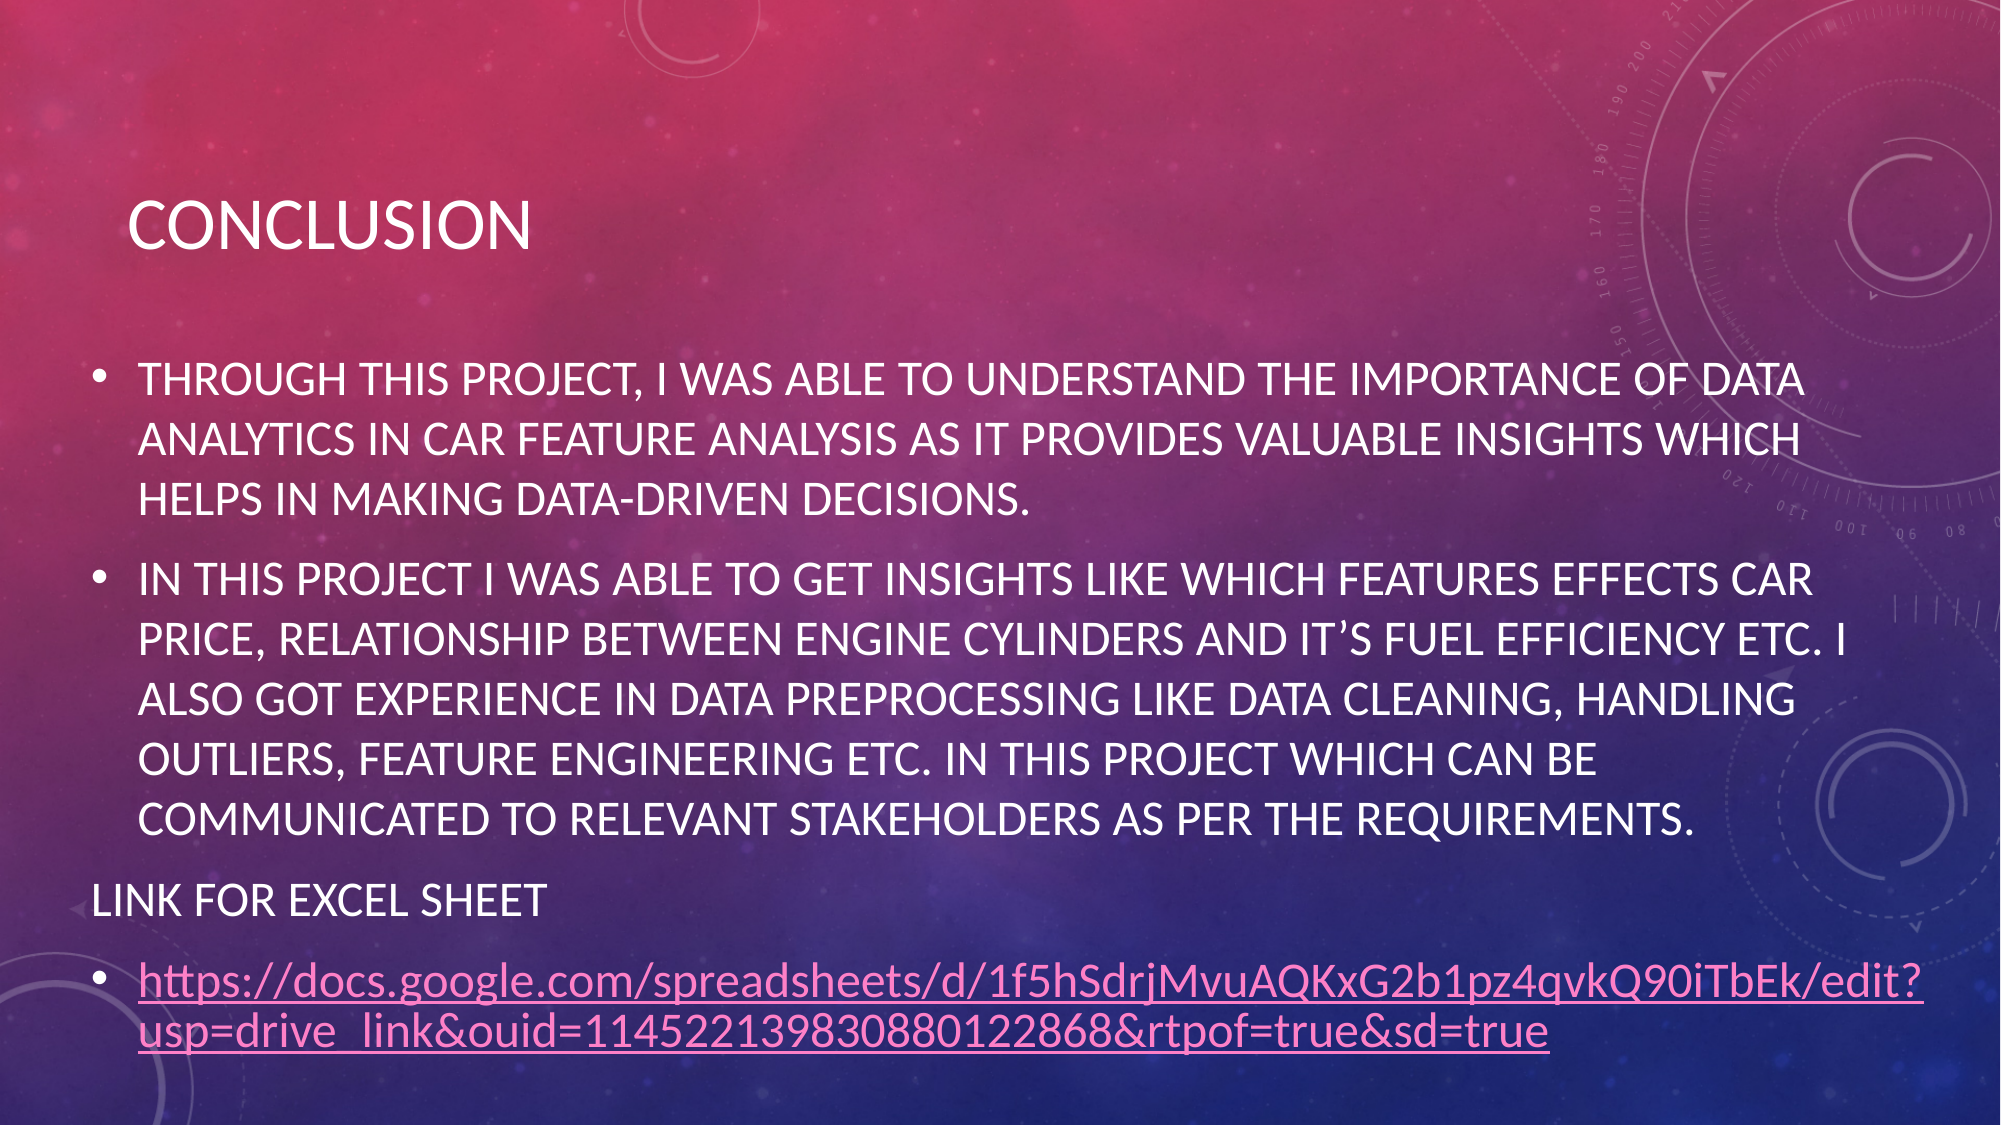

# CONCLUSION
THROUGH THIS PROJECT, I WAS ABLE TO UNDERSTAND THE IMPORTANCE OF DATA ANALYTICS IN CAR FEATURE ANALYSIS AS IT PROVIDES VALUABLE INSIGHTS WHICH HELPS IN MAKING DATA-DRIVEN DECISIONS.
IN THIS PROJECT I WAS ABLE TO GET INSIGHTS LIKE WHICH FEATURES EFFECTS CAR PRICE, RELATIONSHIP BETWEEN ENGINE CYLINDERS AND IT’S FUEL EFFICIENCY ETC. I ALSO GOT EXPERIENCE IN DATA PREPROCESSING LIKE DATA CLEANING, HANDLING OUTLIERS, FEATURE ENGINEERING ETC. IN THIS PROJECT WHICH CAN BE COMMUNICATED TO RELEVANT STAKEHOLDERS AS PER THE REQUIREMENTS.
LINK FOR EXCEL SHEET
https://docs.google.com/spreadsheets/d/1f5hSdrjMvuAQKxG2b1pz4qvkQ90iTbEk/edit?usp=drive_link&ouid=114522139830880122868&rtpof=true&sd=true